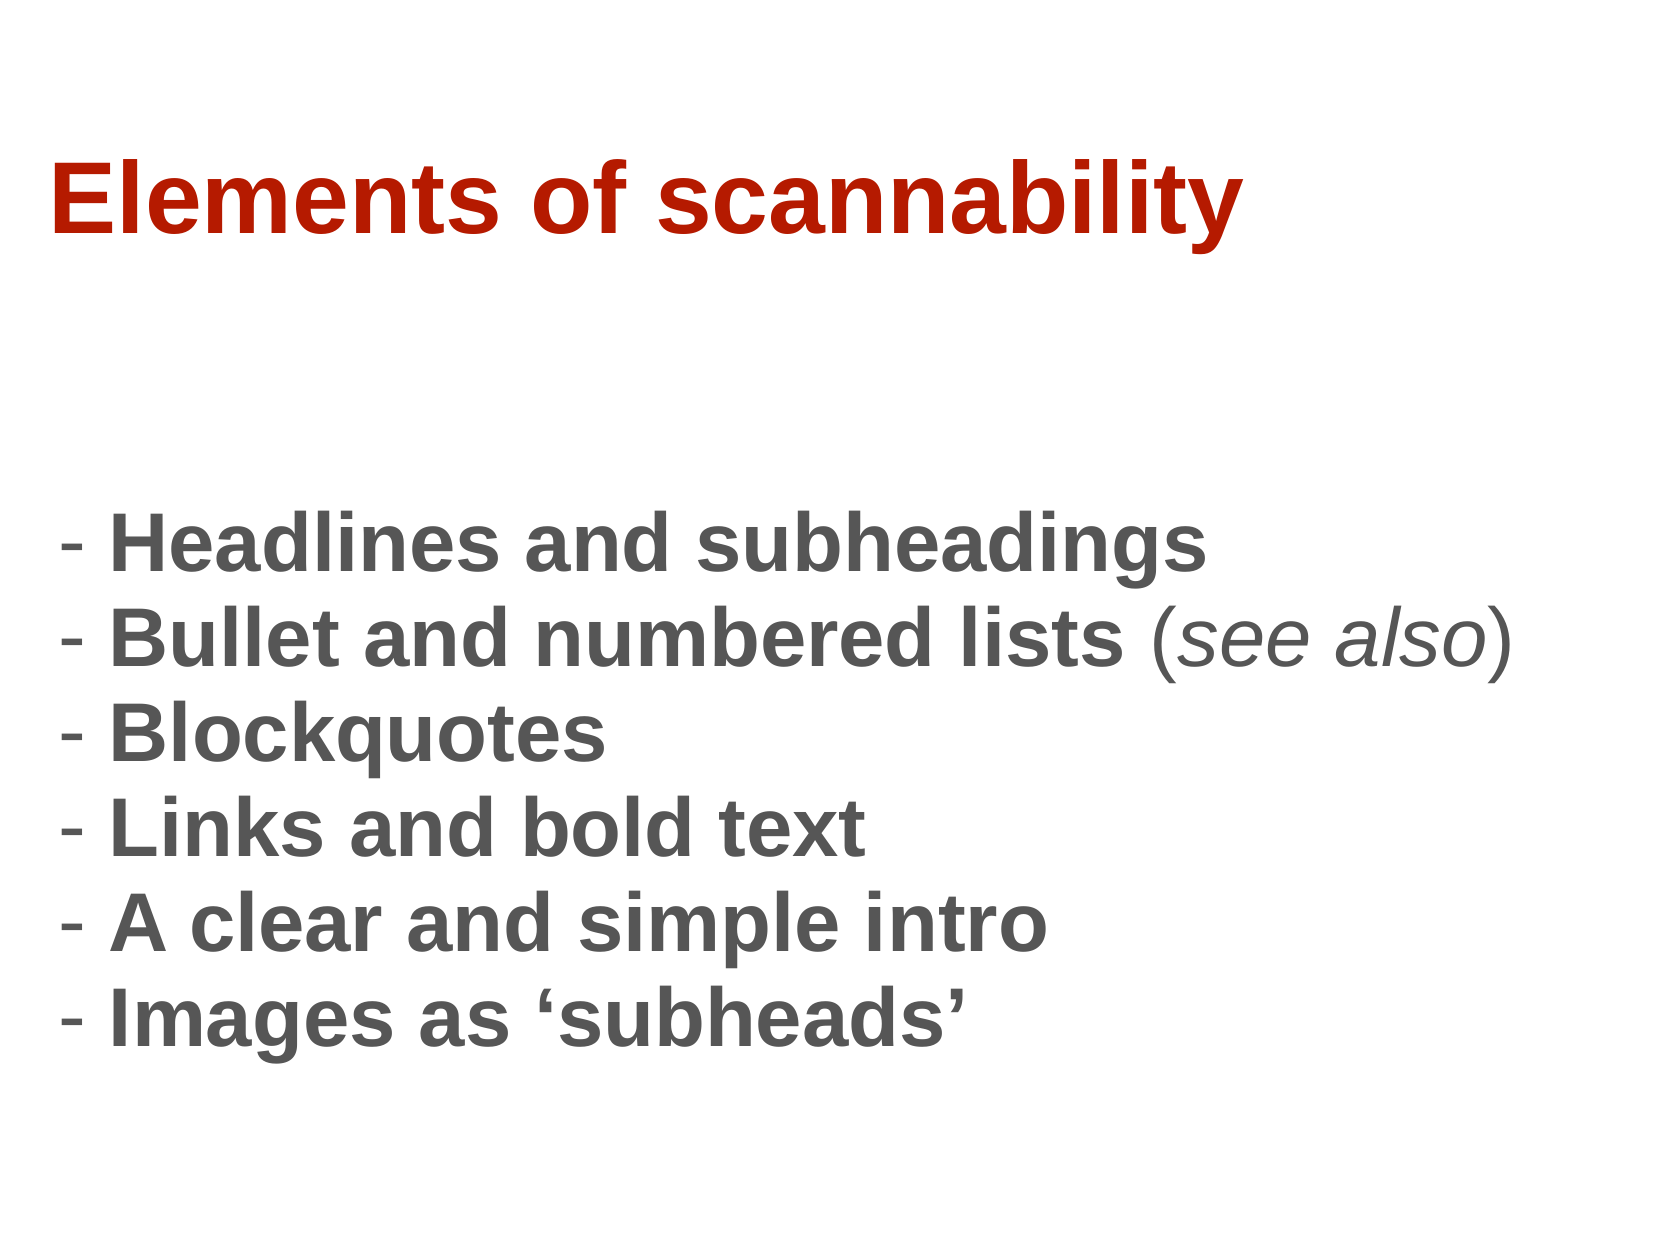

Elements of scannability
 Headlines and subheadings
 Bullet and numbered lists (see also)
 Blockquotes
 Links and bold text
 A clear and simple intro
 Images as ‘subheads’